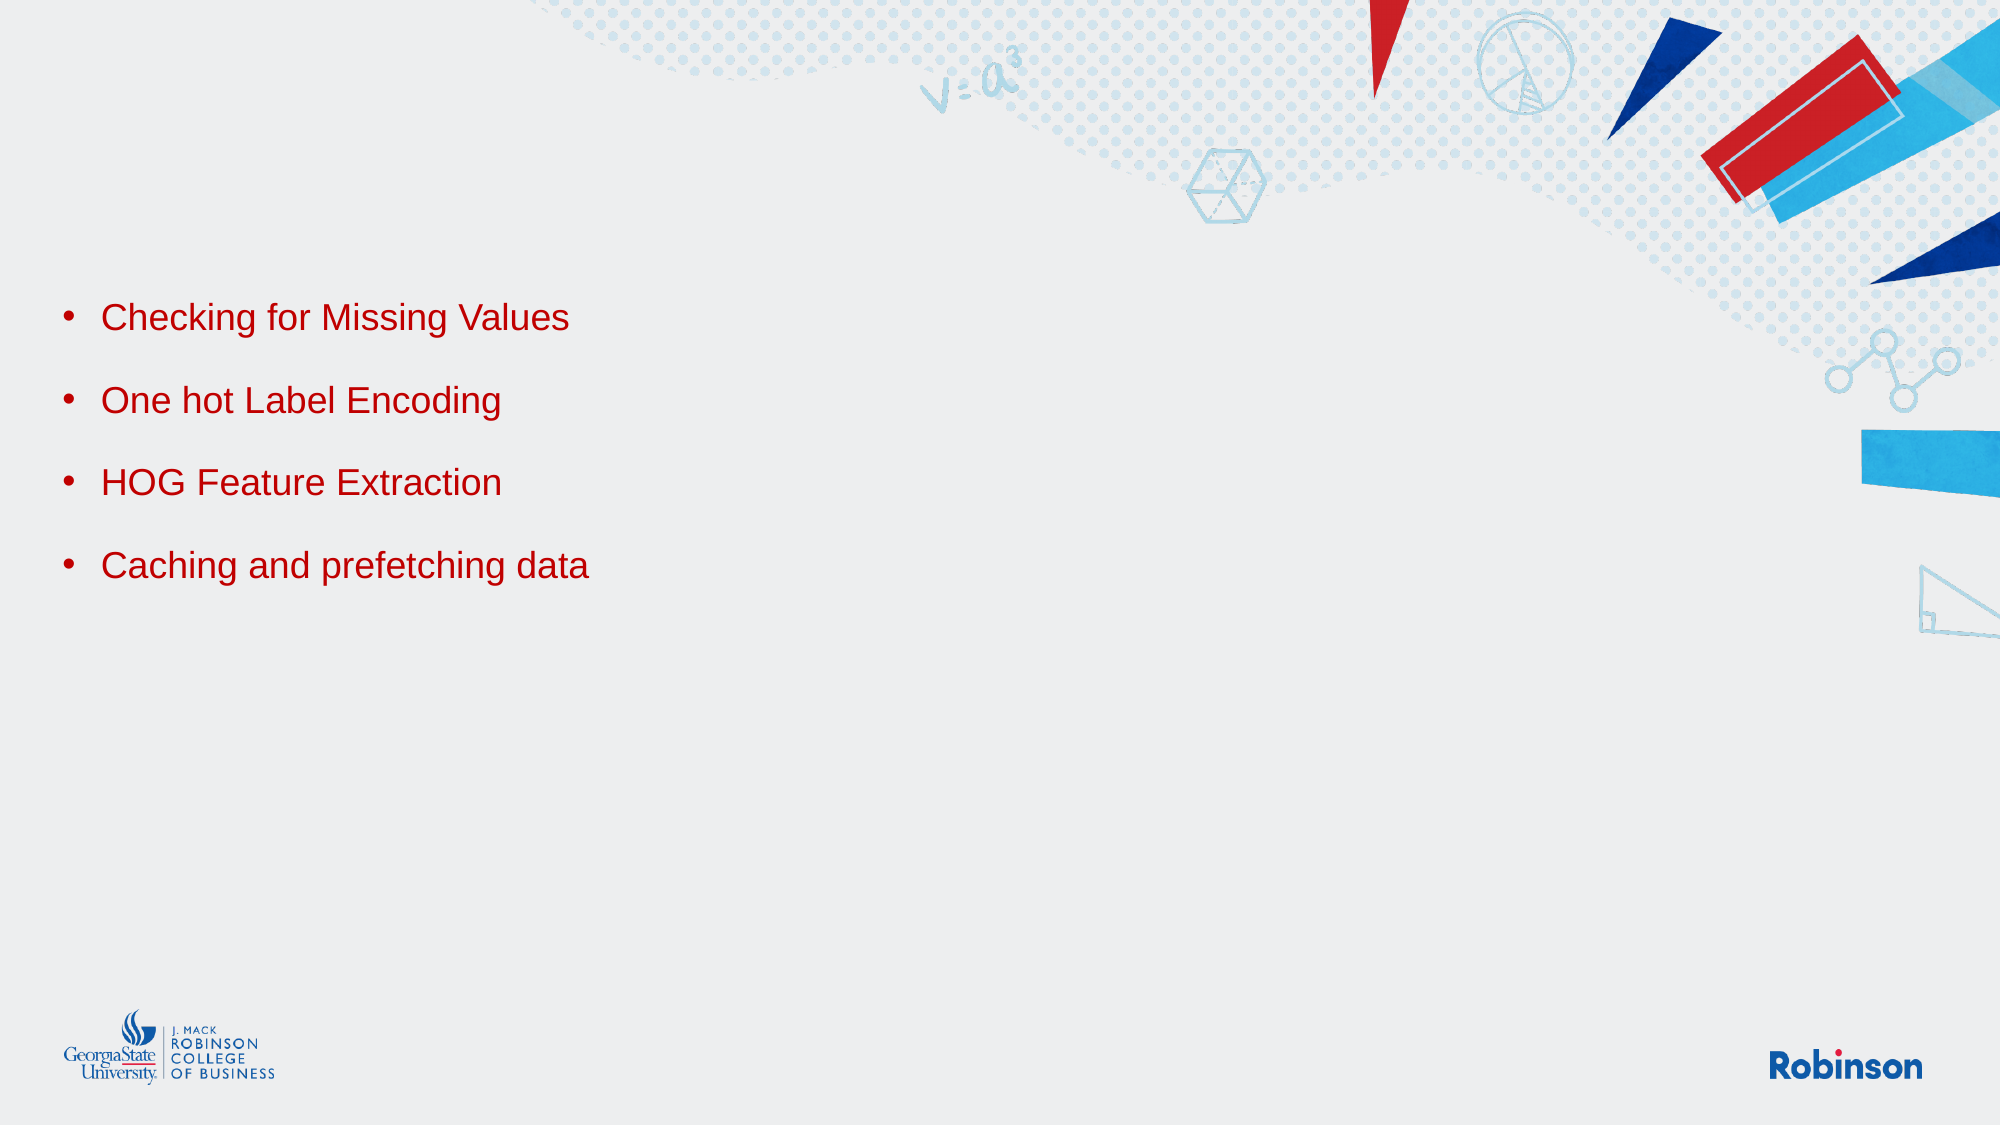

Checking for Missing Values
One hot Label Encoding
HOG Feature Extraction
Caching and prefetching data